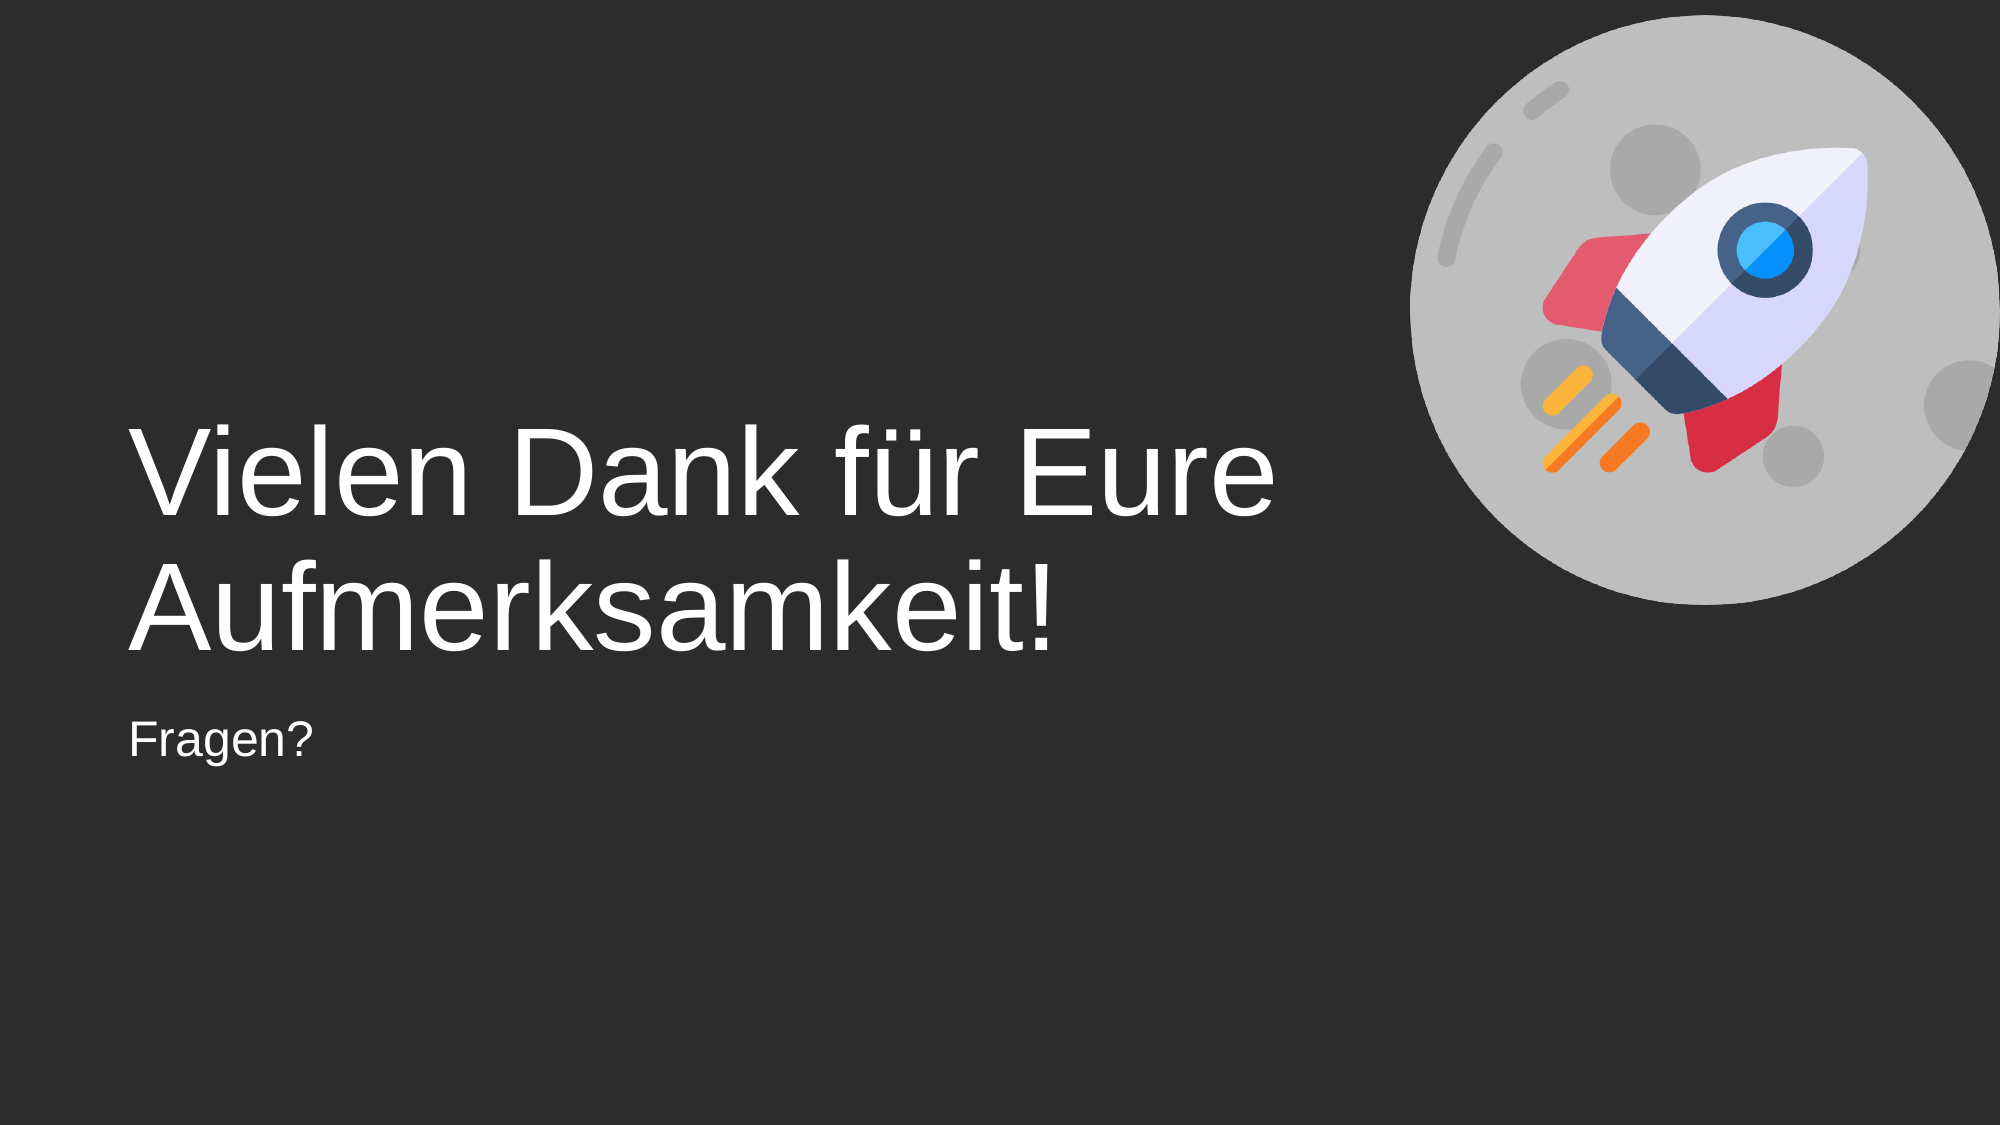

# Vielen Dank für Eure Aufmerksamkeit!
Fragen?